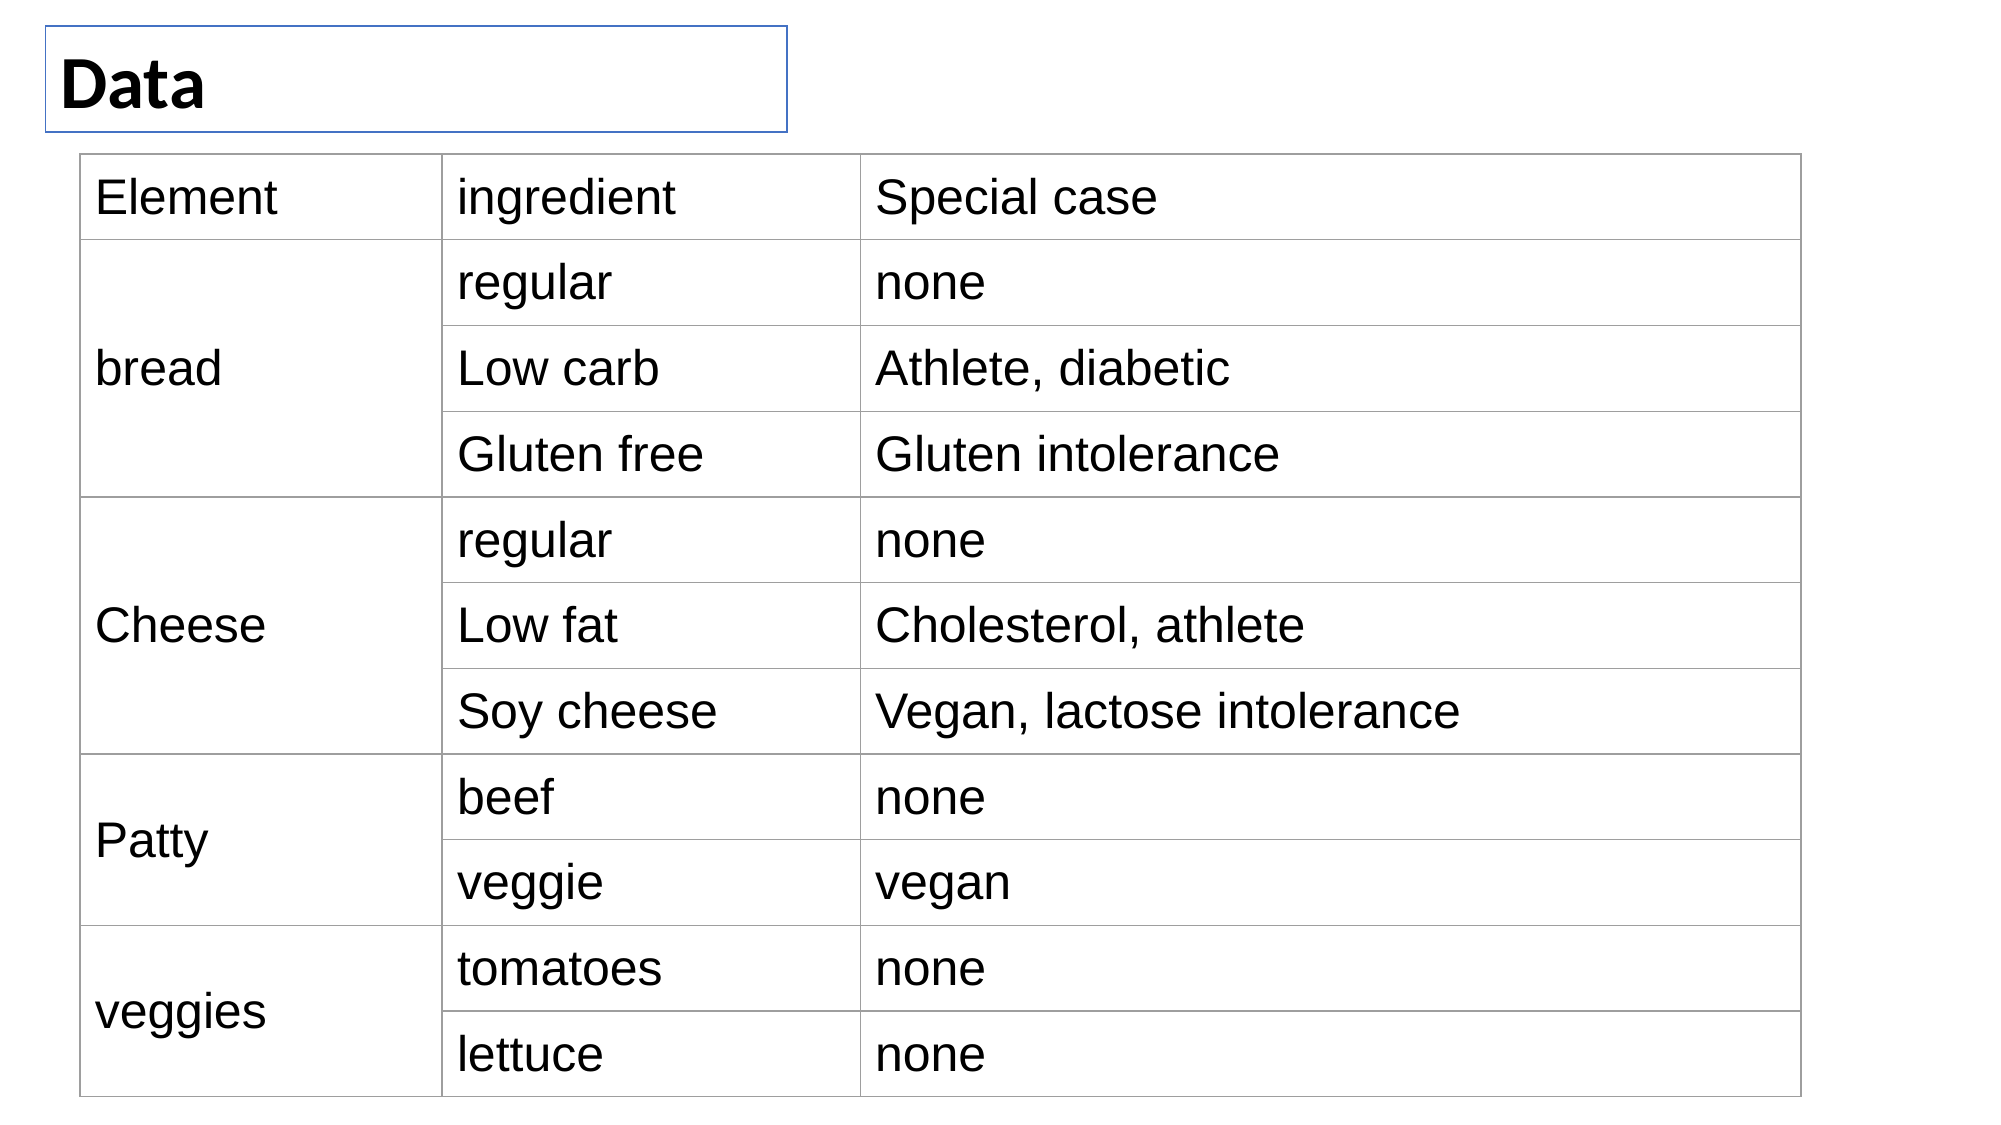

Data
| Element | ingredient | Special case |
| --- | --- | --- |
| bread | regular | none |
|  | Low carb | Athlete, diabetic |
|  | Gluten free | Gluten intolerance |
| Cheese | regular | none |
|  | Low fat | Cholesterol, athlete |
|  | Soy cheese | Vegan, lactose intolerance |
| Patty | beef | none |
|  | veggie | vegan |
| veggies | tomatoes | none |
|  | lettuce | none |